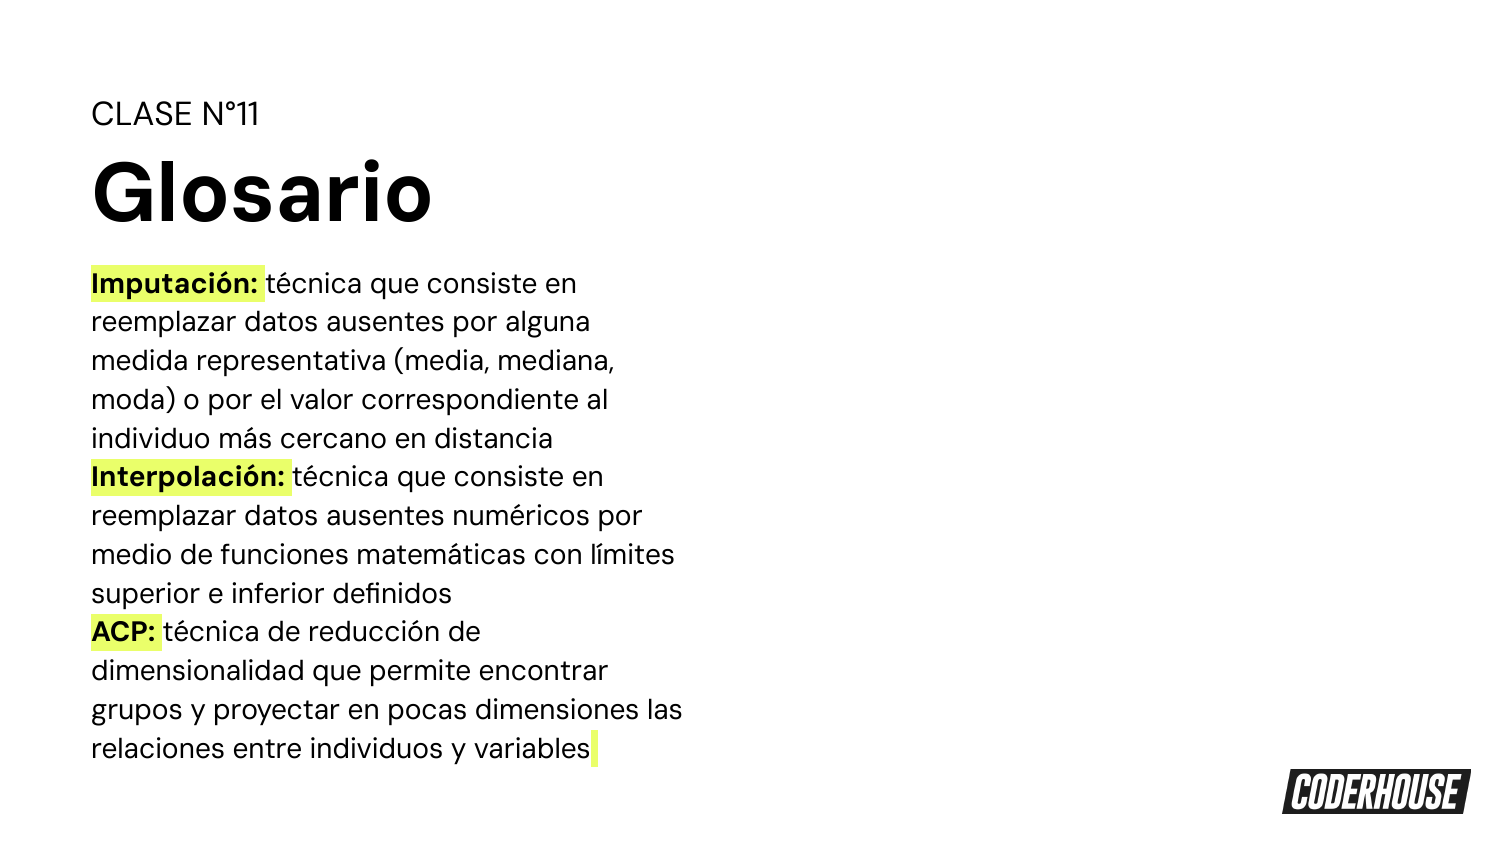

CLASE N°11
Glosario
Imputación: técnica que consiste en reemplazar datos ausentes por alguna medida representativa (media, mediana, moda) o por el valor correspondiente al individuo más cercano en distancia
Interpolación: técnica que consiste en reemplazar datos ausentes numéricos por medio de funciones matemáticas con límites superior e inferior definidos
ACP: técnica de reducción de dimensionalidad que permite encontrar grupos y proyectar en pocas dimensiones las relaciones entre individuos y variables